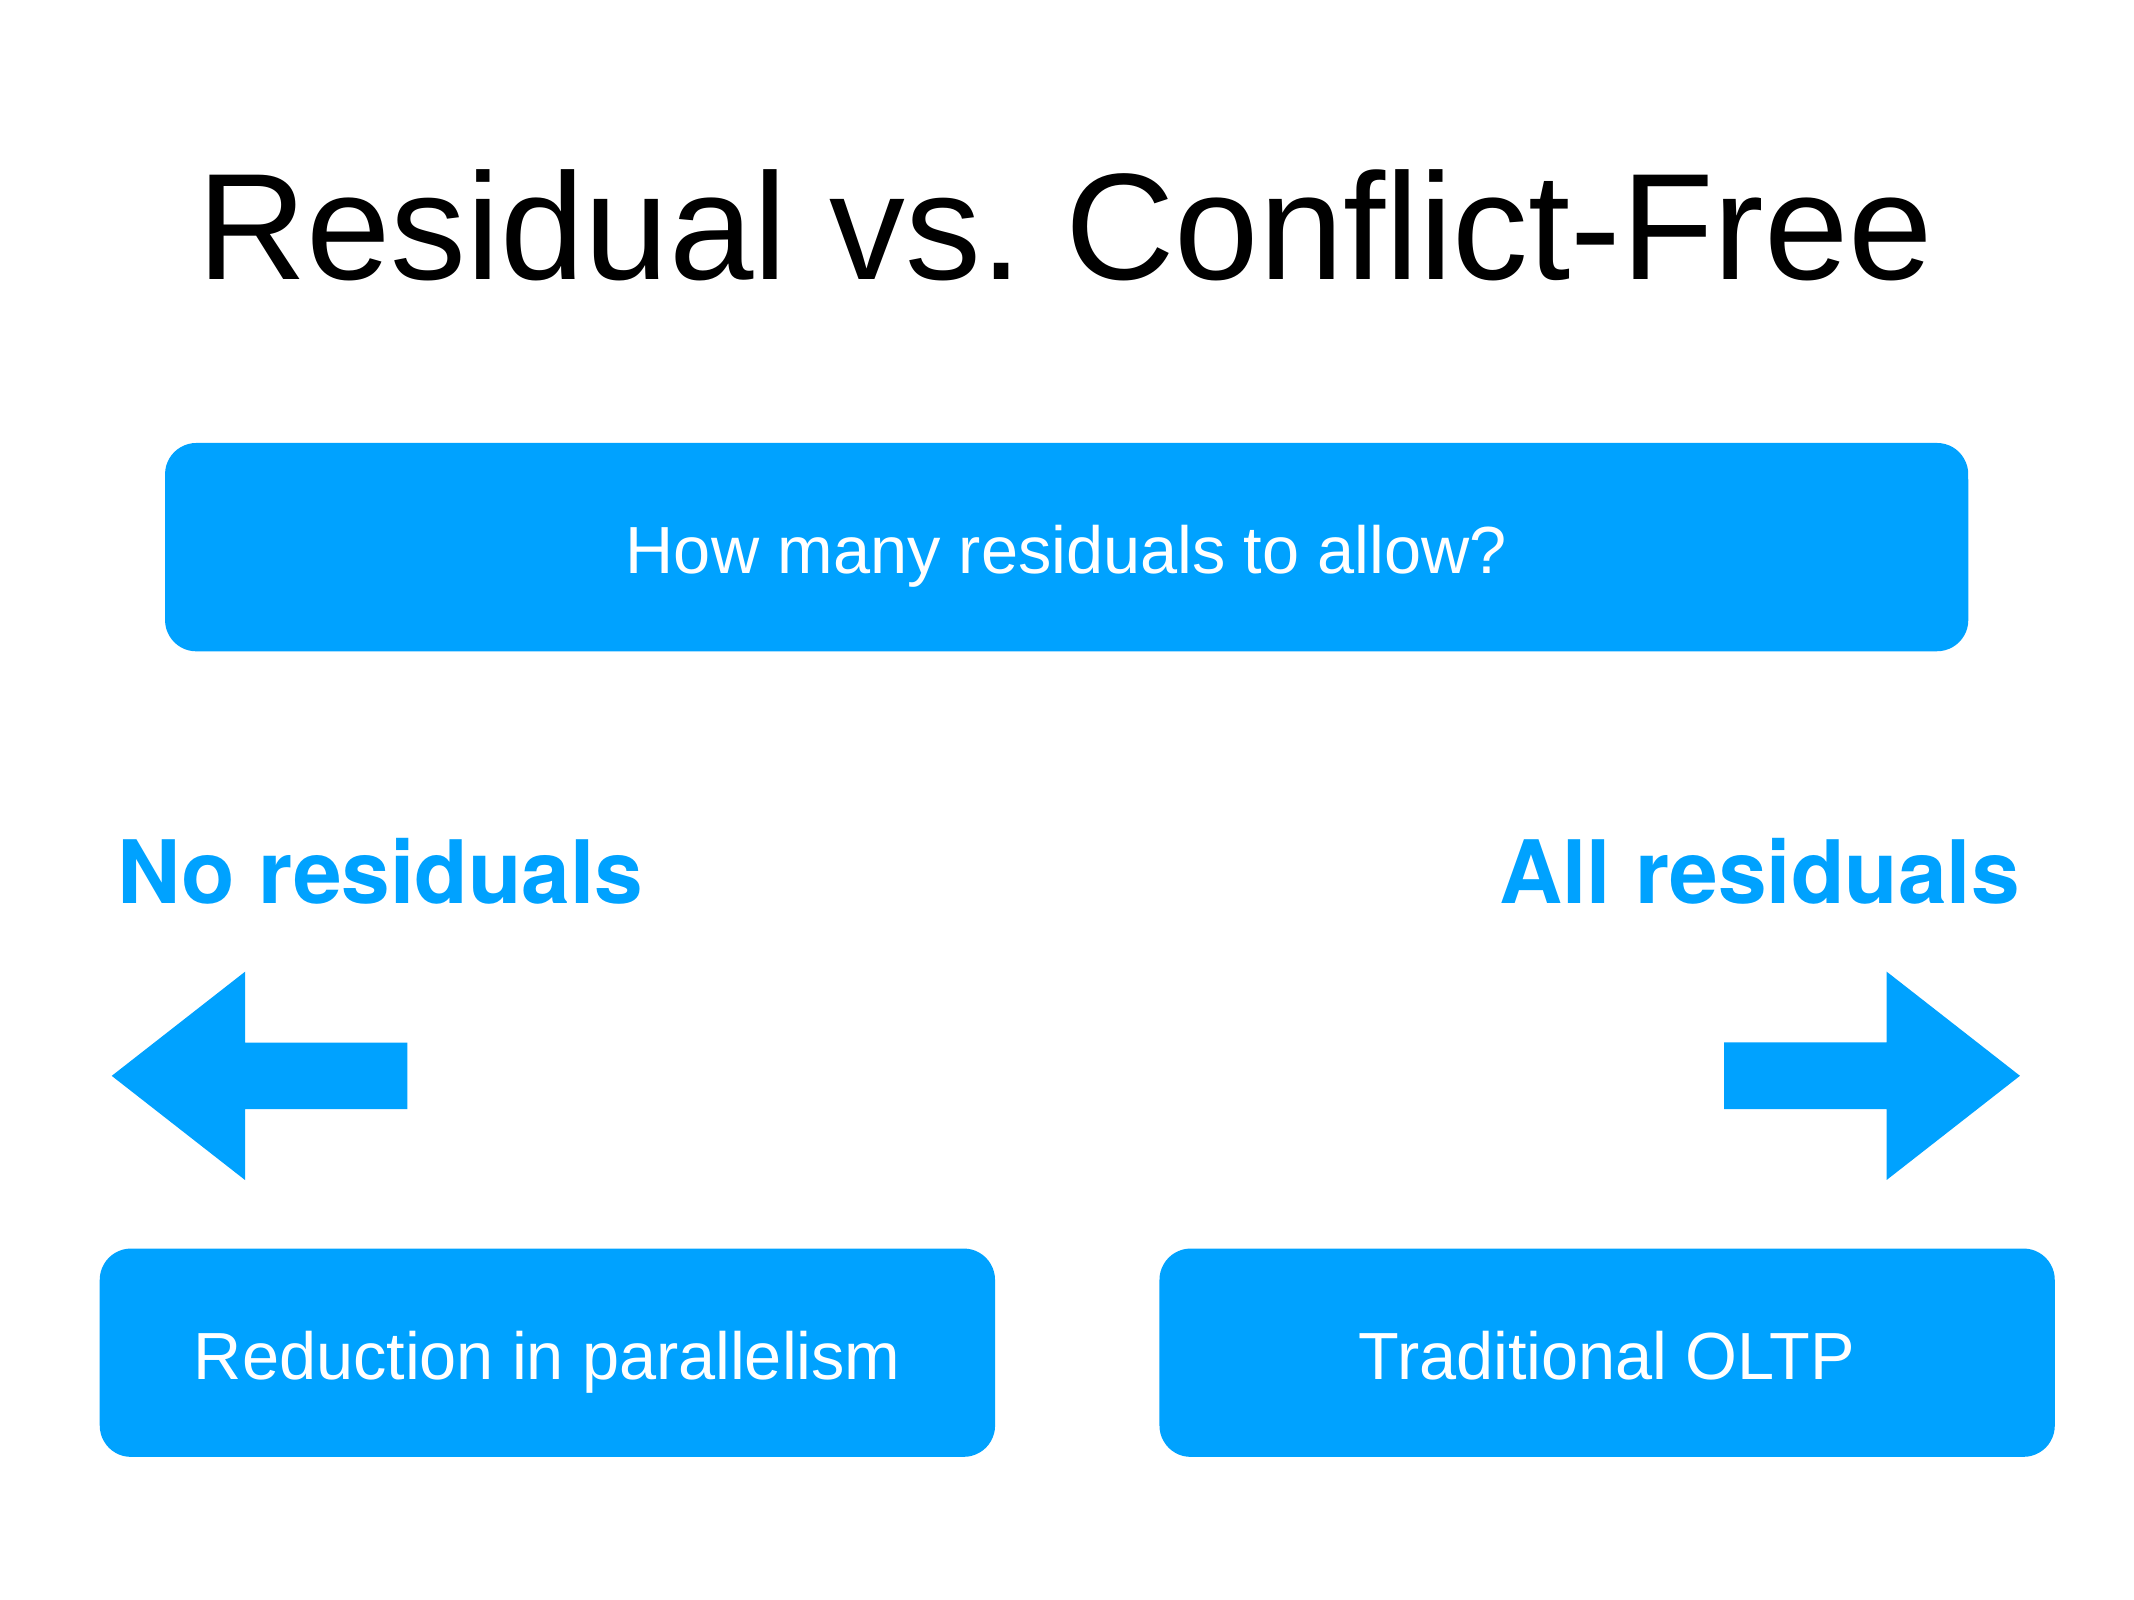

# Residual vs. Conflict-Free
How many residuals to allow?
No residuals

Reduction in parallelism
All residuals

Traditional OLTP